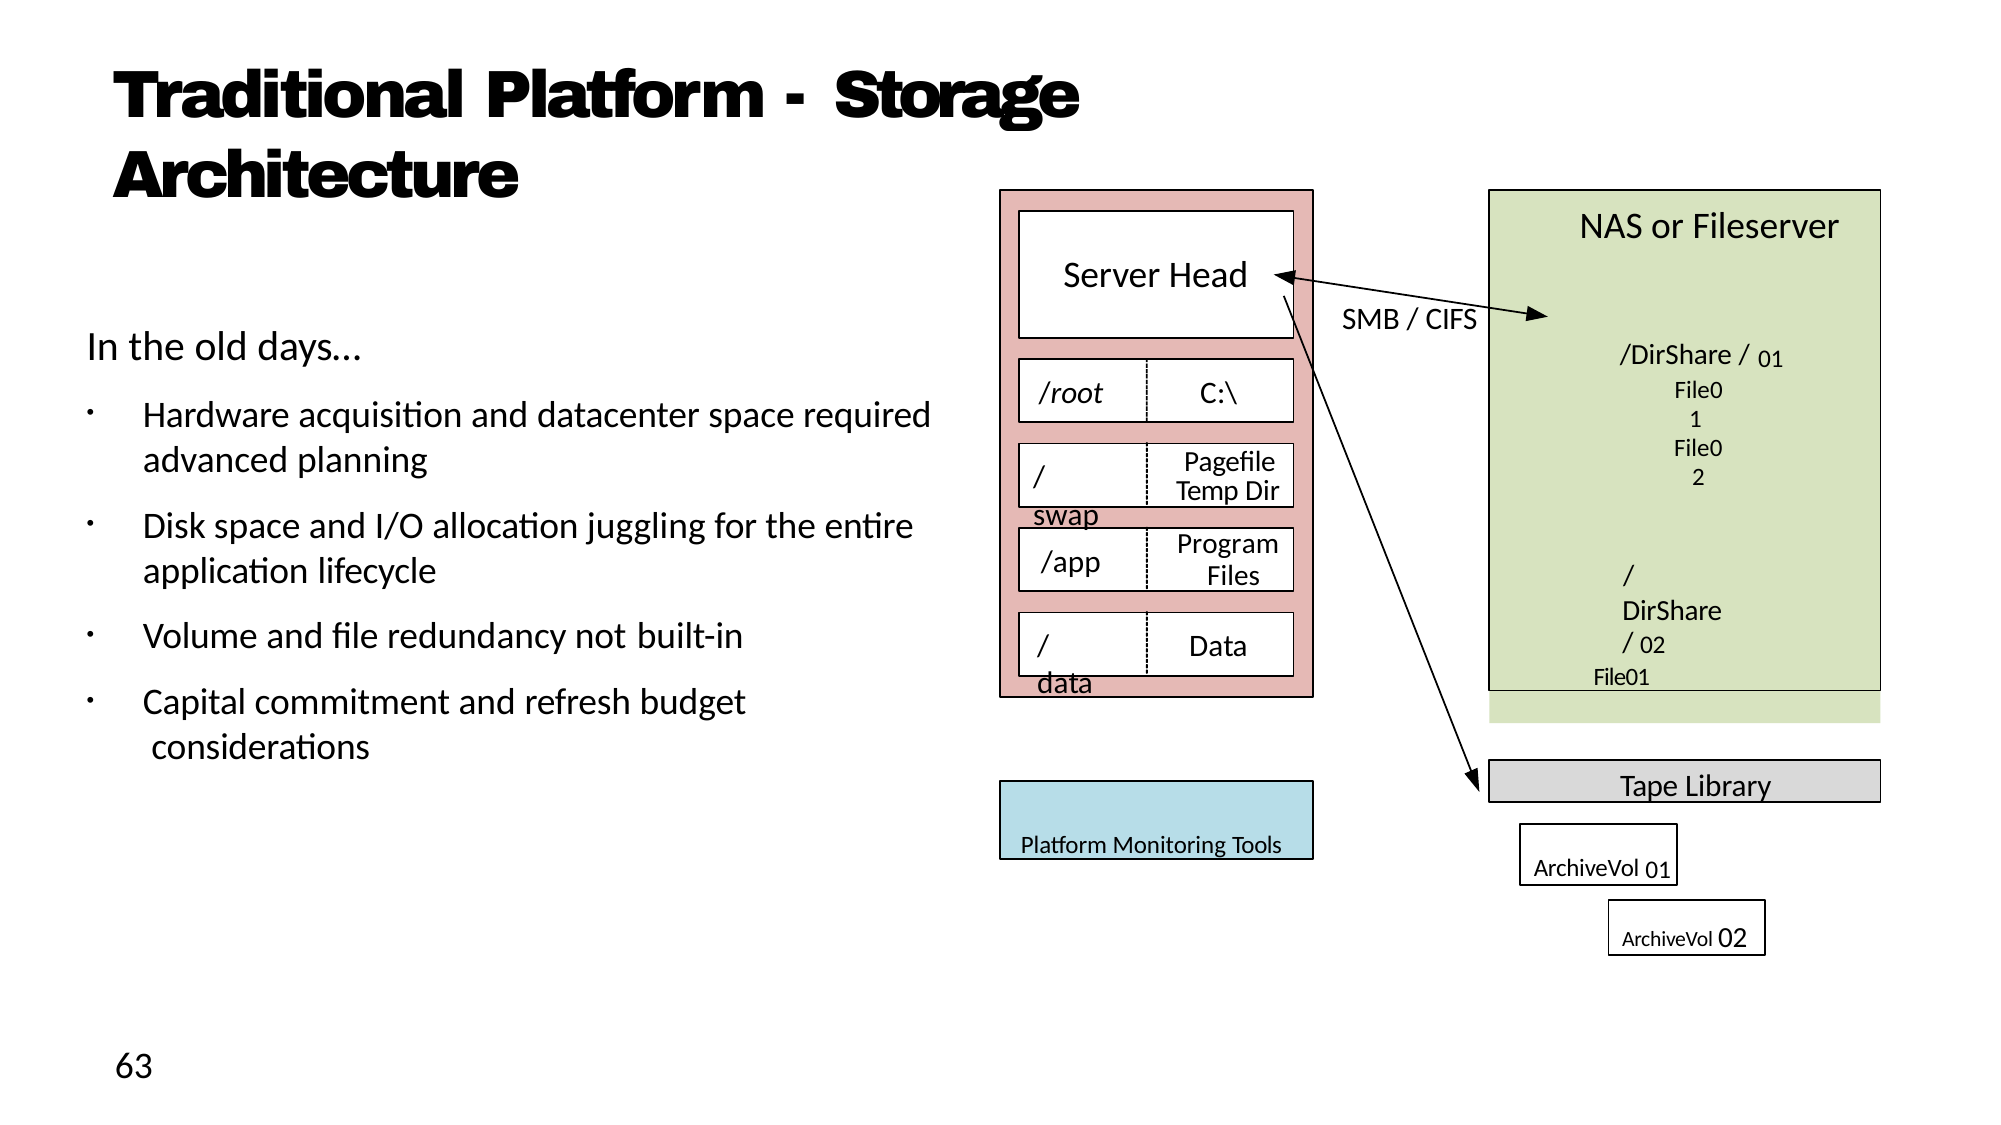

# Traditional Platform - Storage Architecture

NAS or Fileserver

/DirShare / 01
File01  File02

/DirShare / 02
File01
Server Head

In the old days…
Hardware acquisition and datacenter space required  advanced planning
Disk space and I/O allocation juggling for the entire  application lifecycle
Volume and file redundancy not built-in
Capital commitment and refresh budget  considerations
SMB / CIFS

/root
C:\
Pagefile  Temp Dir
/swap
Program  Files
/app
Data
/data
Tape Library

Platform Monitoring Tools
ArchiveVol 01
ArchiveVol 02
63